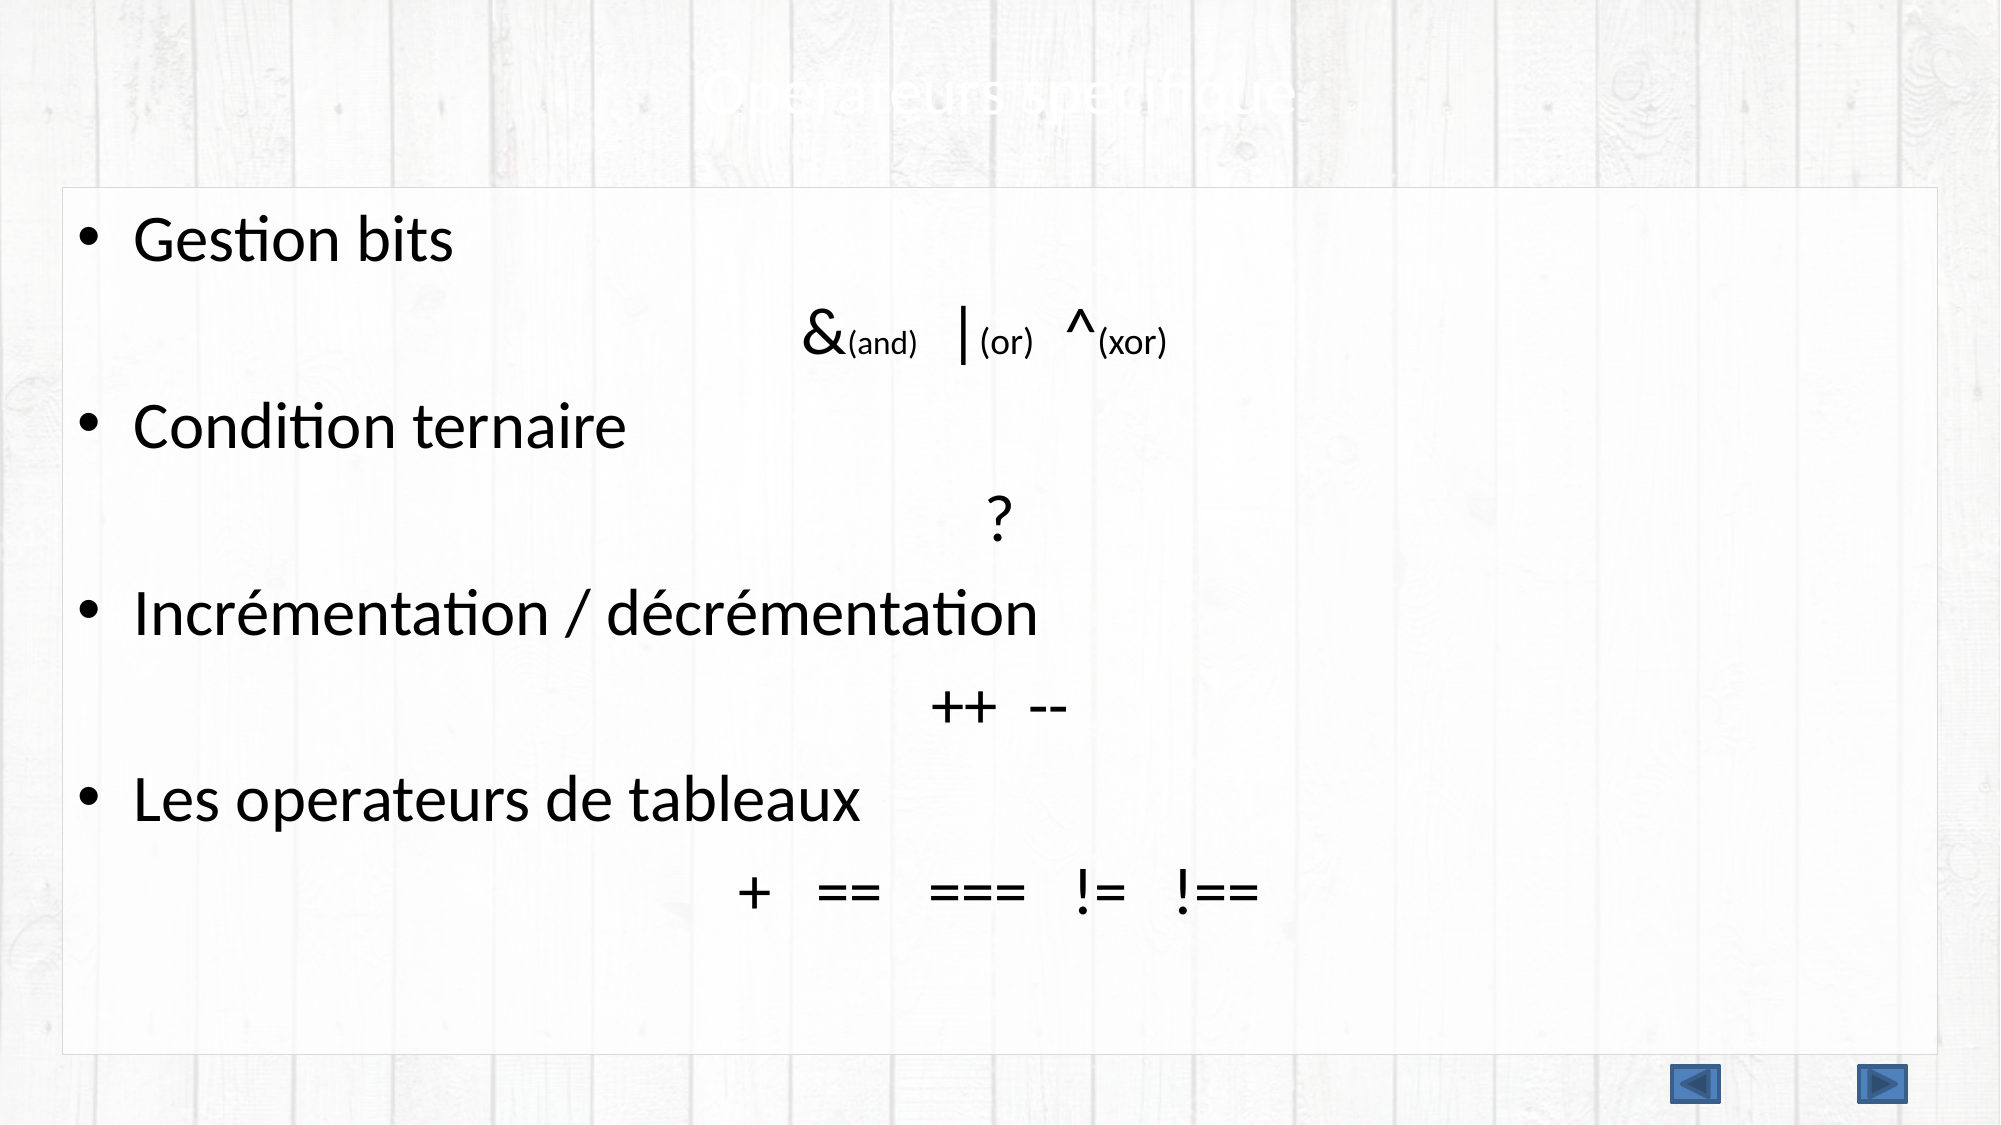

# Operateurs specifique
Gestion bits
&(and)  |(or)  ^(xor)
Condition ternaire
?
Incrémentation / décrémentation
++  --
Les operateurs de tableaux
+   ==   ===   !=   !==